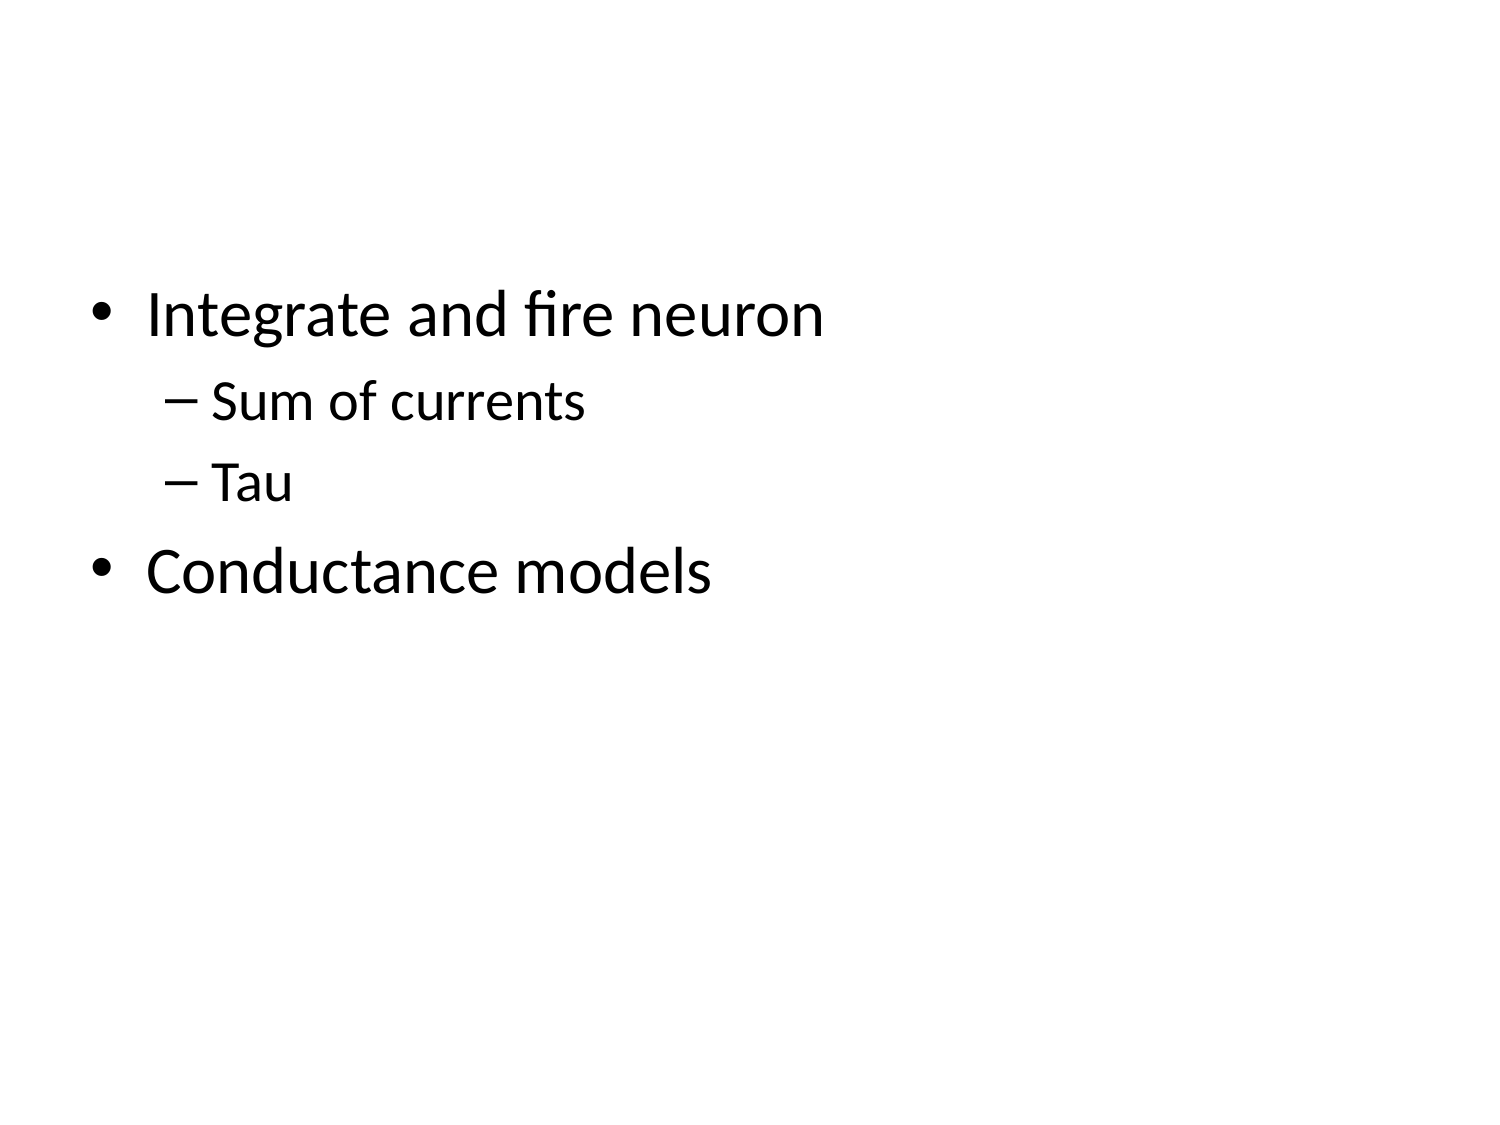

Integrate and fire neuron
Sum of currents
Tau
Conductance models